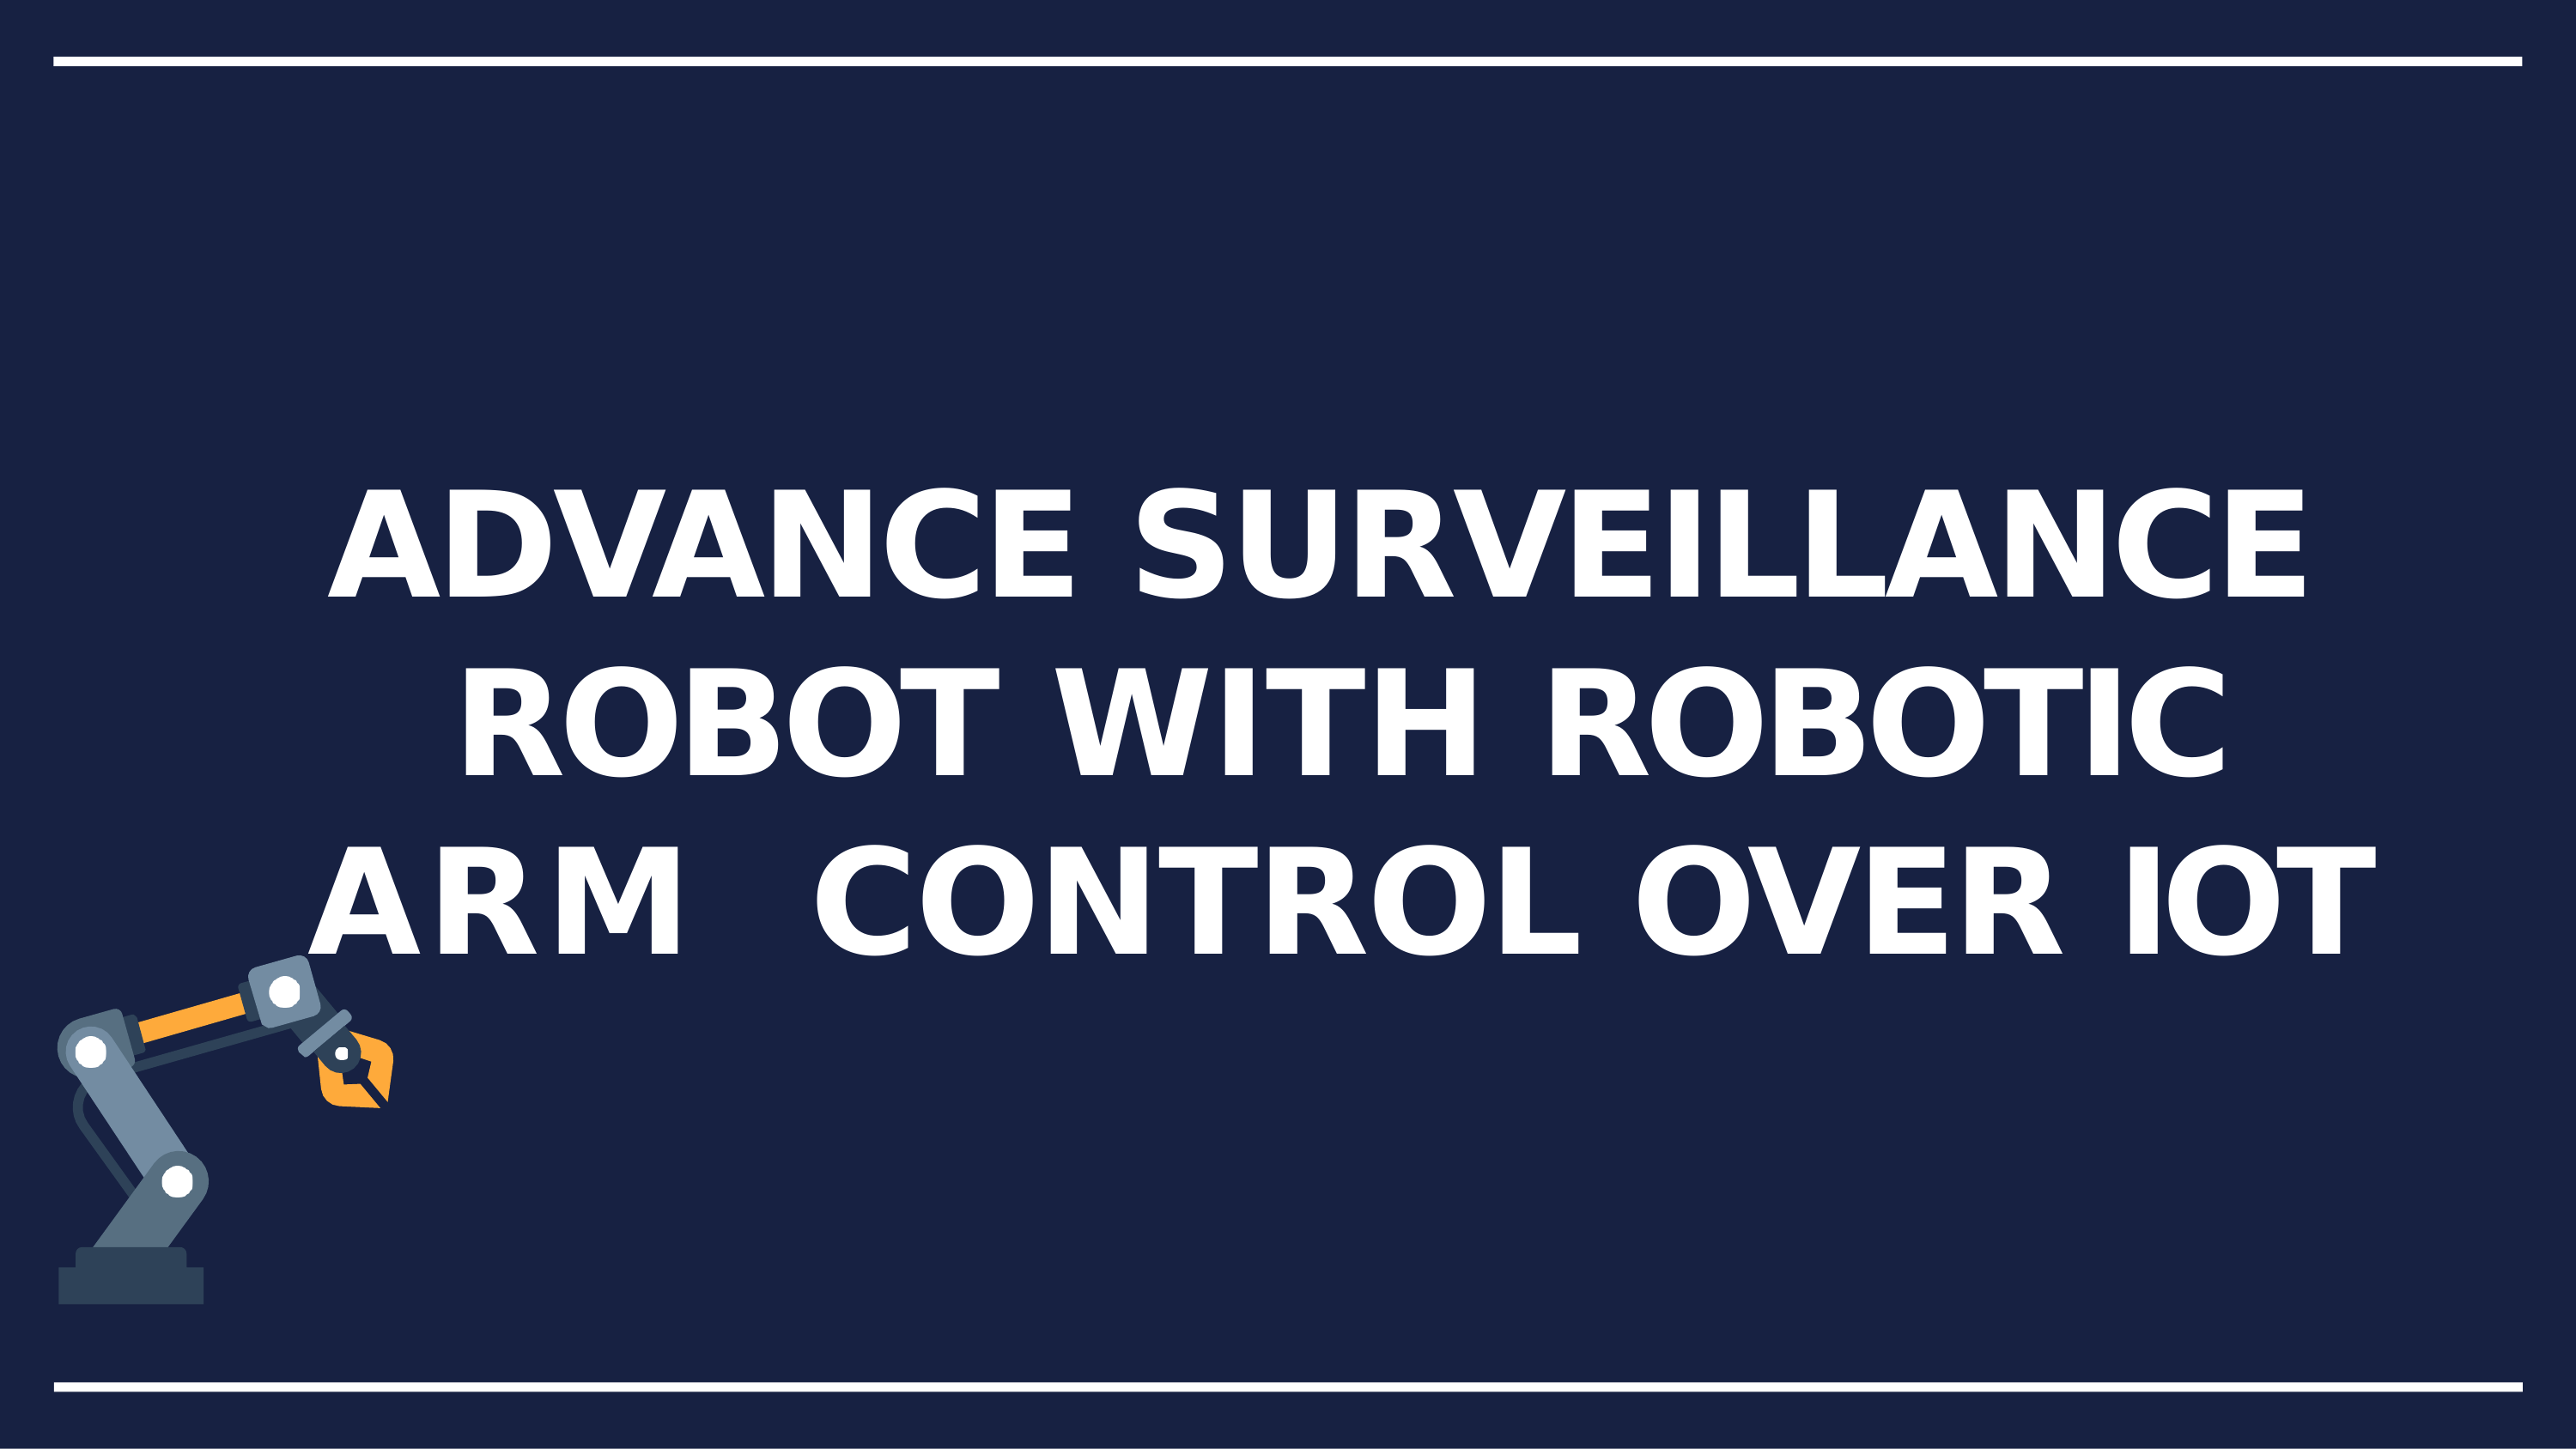

# ADVANCE SURVEILLANCE  ROBOT WITH ROBOTIC ARM  CONTROL OVER IOT